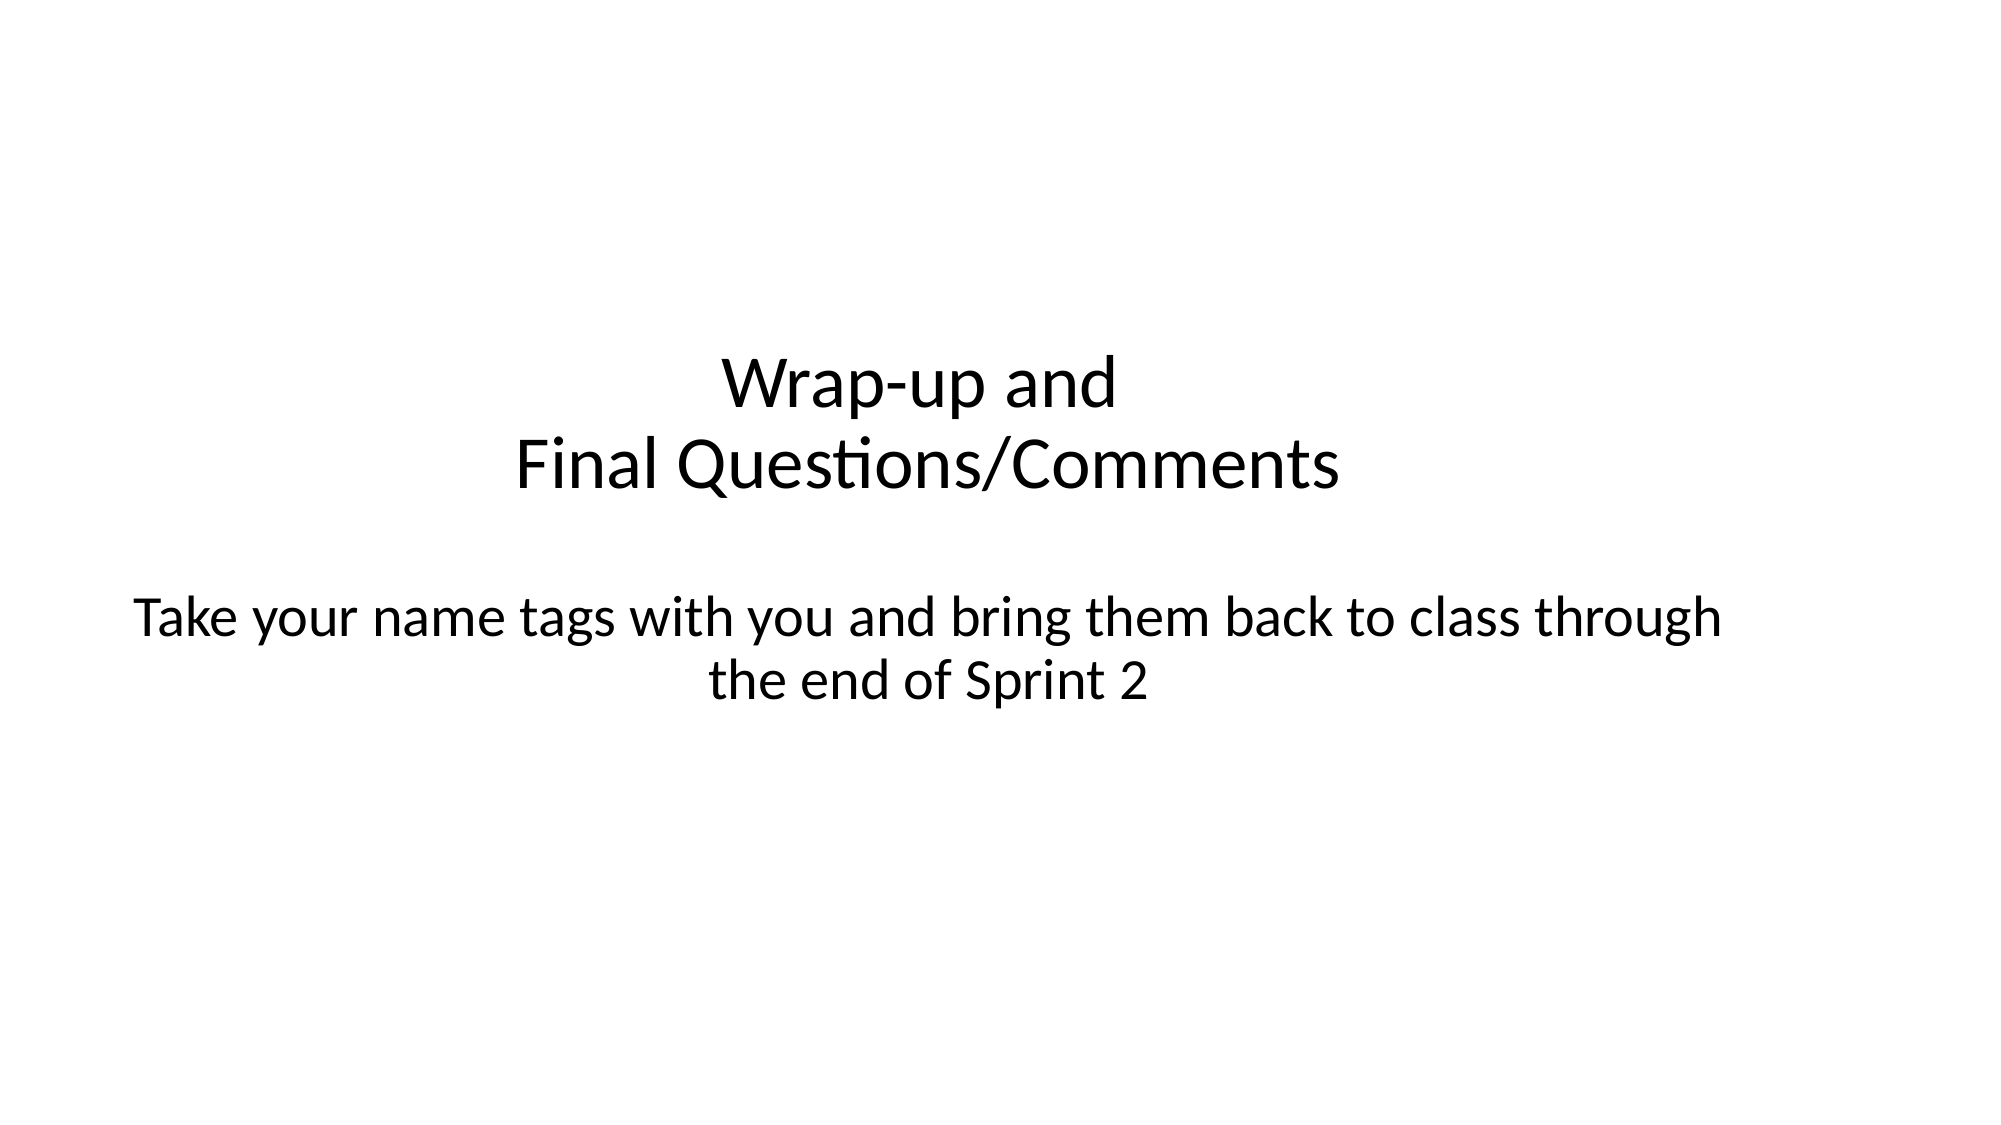

# Wrap-up and Final Questions/Comments Take your name tags with you and bring them back to class through the end of Sprint 2